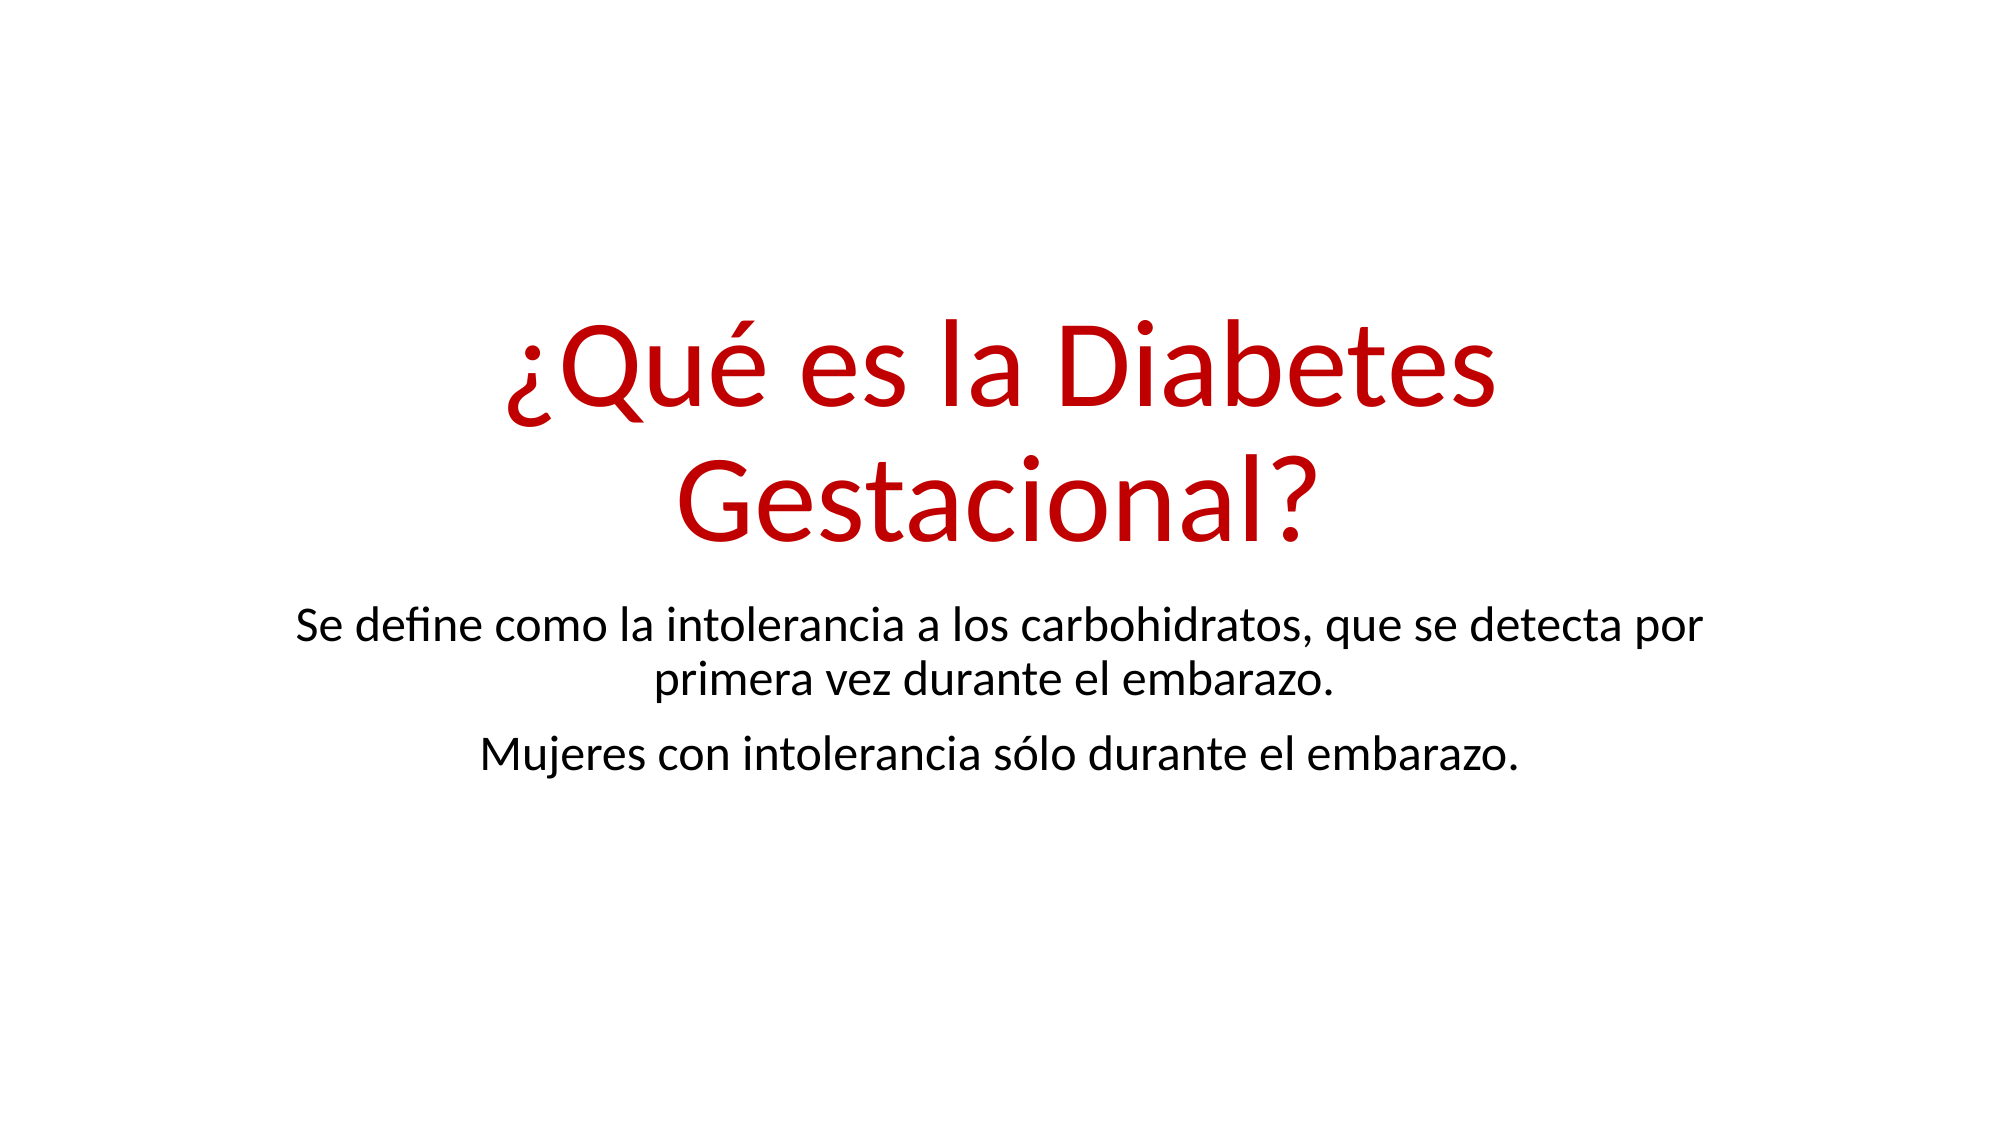

# ¿Qué es la Diabetes Gestacional?
Se define como la intolerancia a los carbohidratos, que se detecta por primera vez durante el embarazo.
Mujeres con intolerancia sólo durante el embarazo.